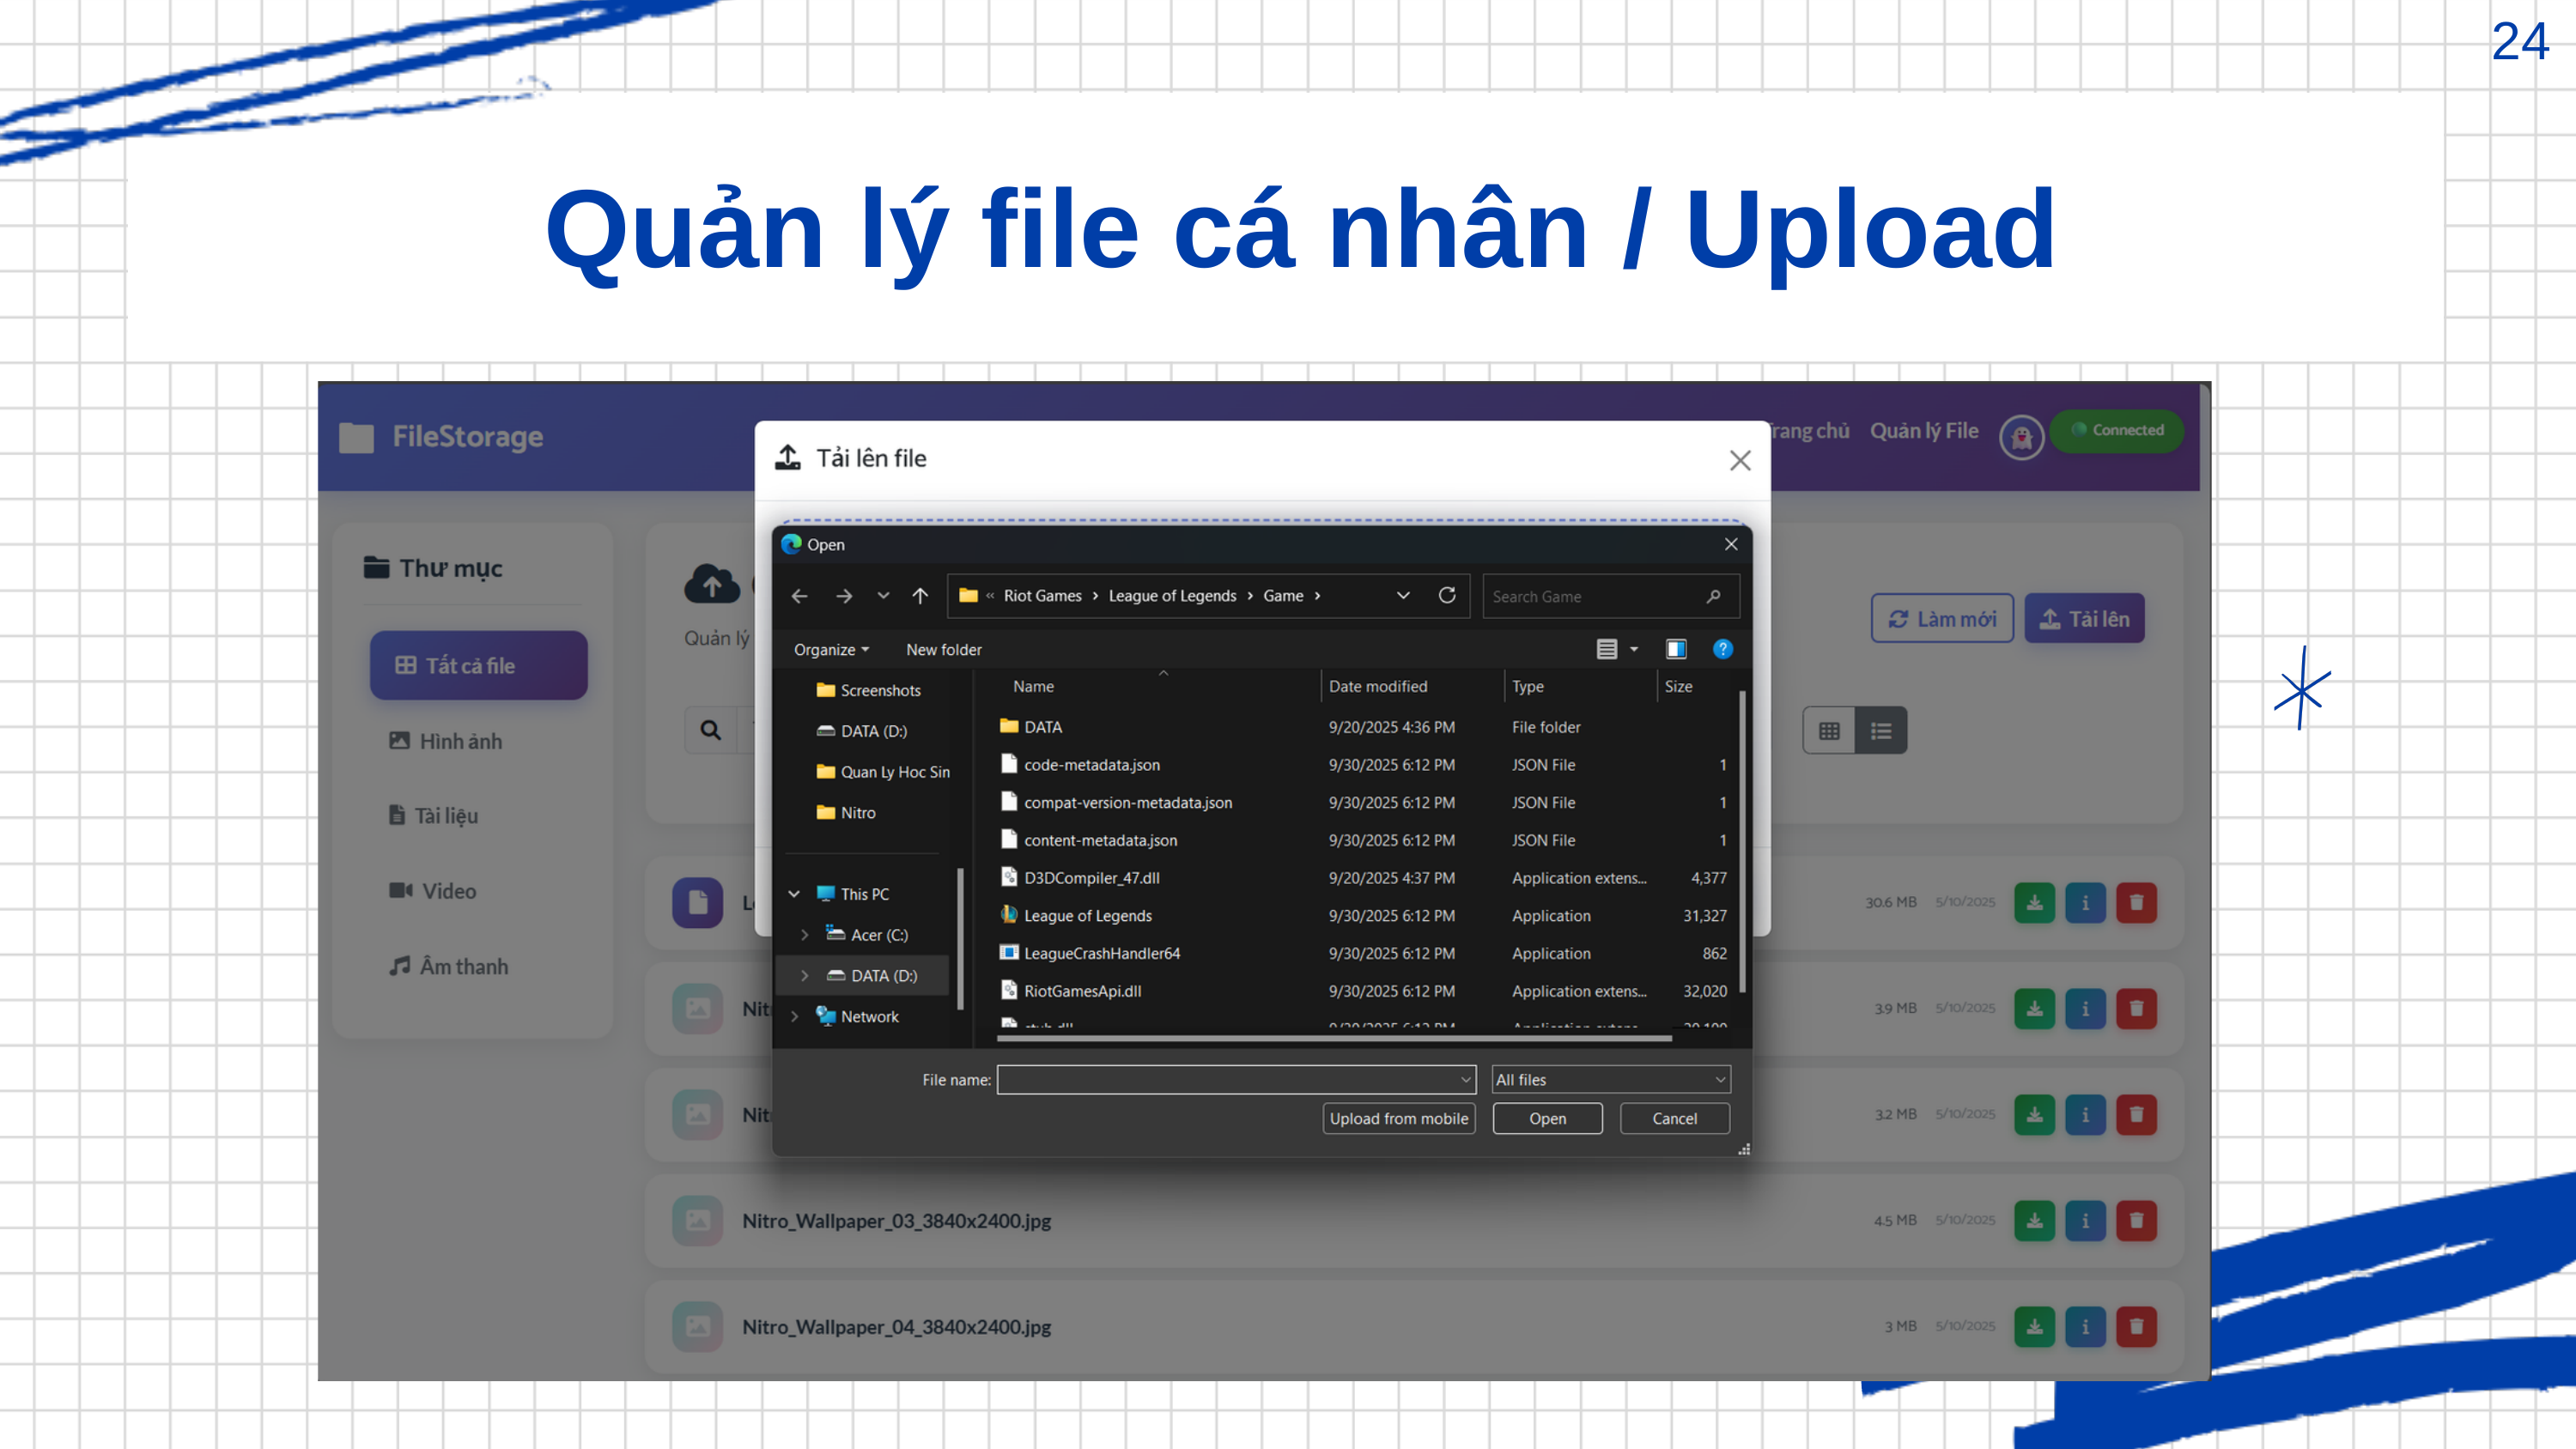

24

 Quản lý file cá nhân / Upload